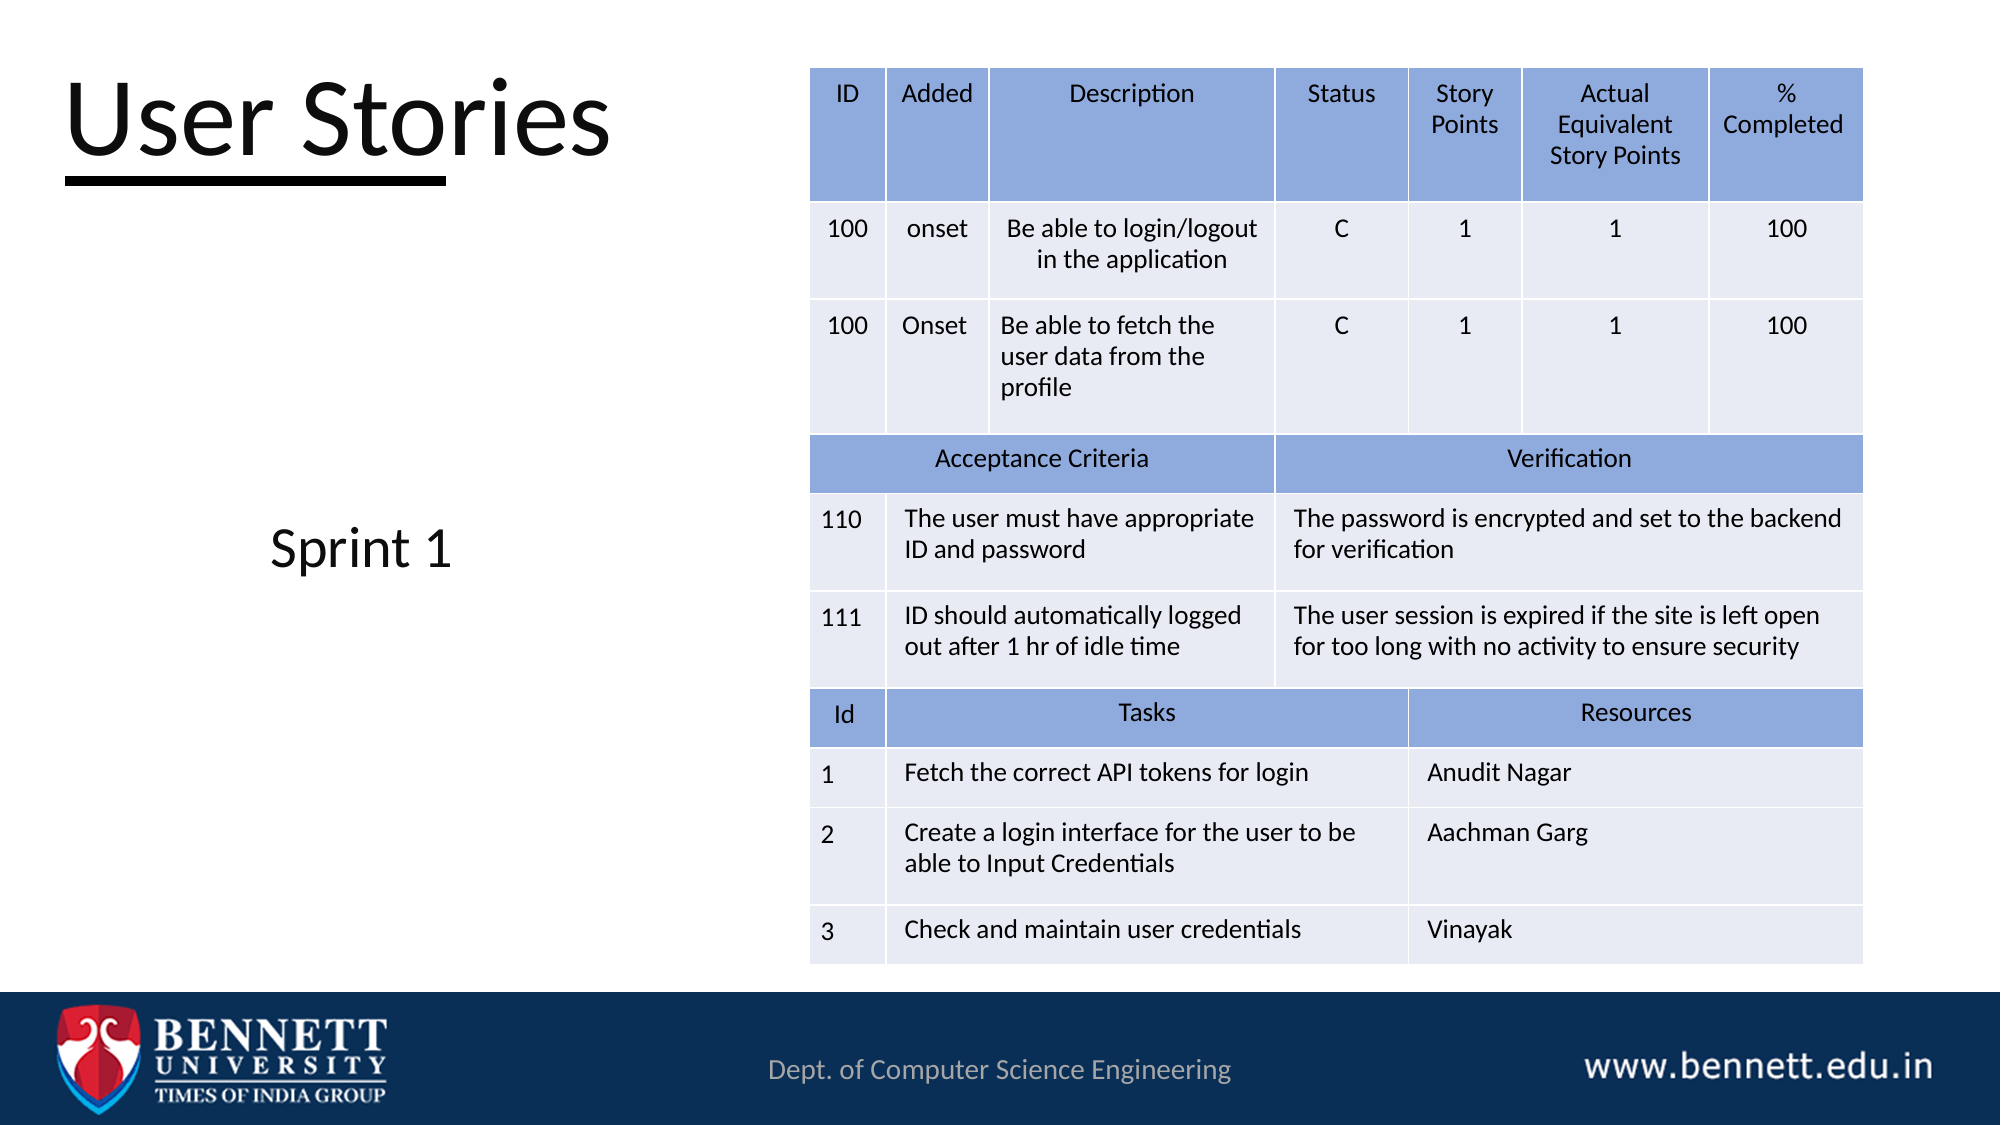

User Stories
| ID | Added | Description | Status | Story Points | Actual Equivalent Story Points | % Completed |
| --- | --- | --- | --- | --- | --- | --- |
| 100 | onset | Be able to login/logout in the application | C | 1 | 1 | 100 |
| 100 | Onset | Be able to fetch the user data from the profile | C | 1 | 1 | 100 |
| Acceptance Criteria |  |  | Verification |  |  |  |
| 110 | The user must have appropriate ID and password |  | The password is encrypted and set to the backend for verification |  |  |  |
| 111 | ID should automatically logged out after 1 hr of idle time |  | The user session is expired if the site is left open for too long with no activity to ensure security |  |  |  |
| Id | Tasks |  |  | Resources |  |  |
| 1 | Fetch the correct API tokens for login |  |  | Anudit Nagar |  |  |
| 2 | Create a login interface for the user to be able to Input Credentials |  |  | Aachman Garg |  |  |
| 3 | Check and maintain user credentials |  |  | Vinayak |  |  |
Sprint 1